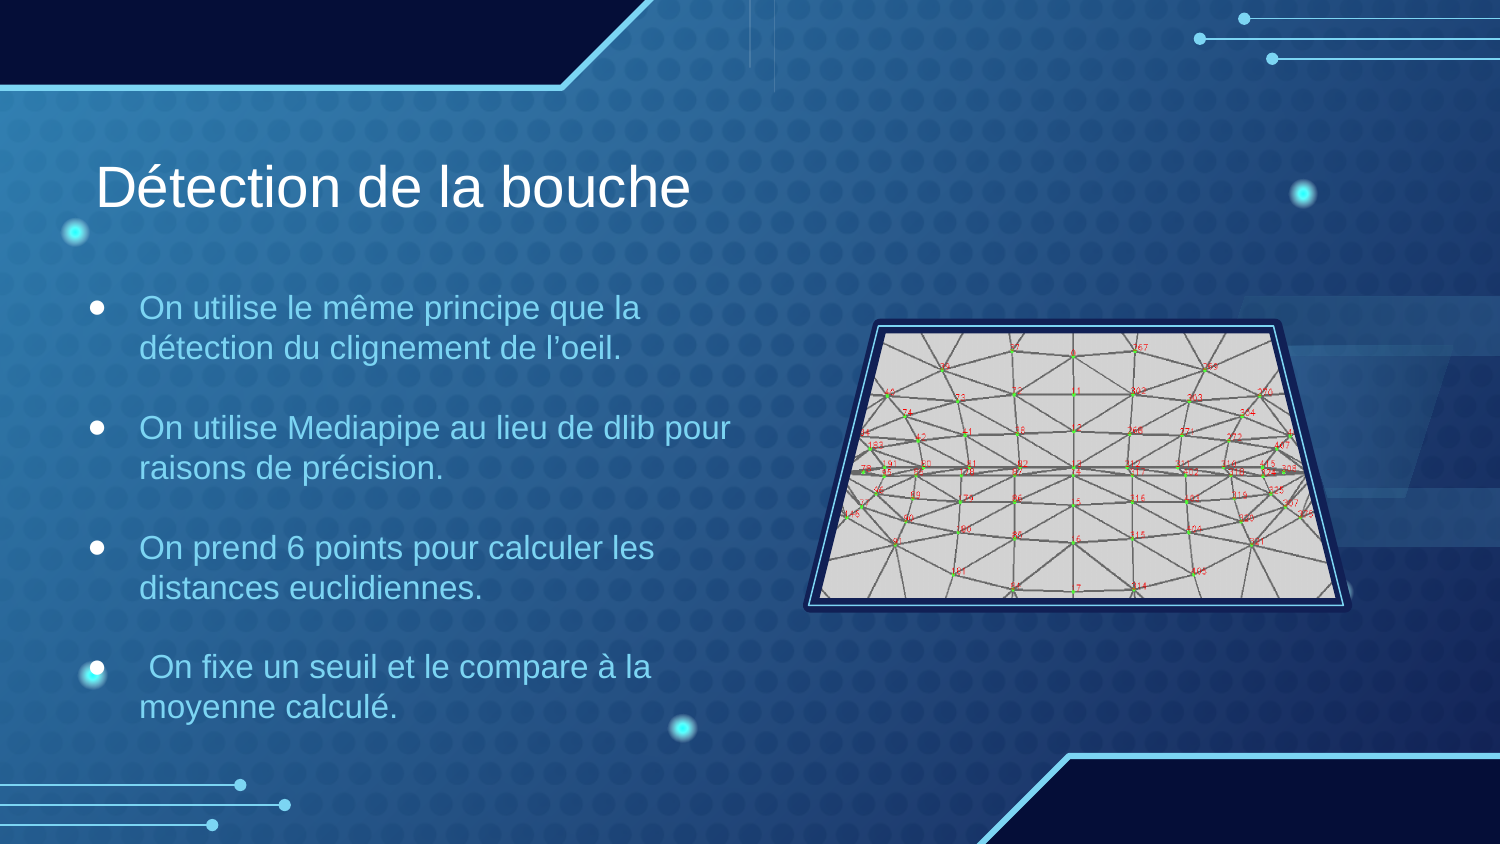

# Détection de la bouche
On utilise le même principe que la détection du clignement de l’oeil.

On utilise Mediapipe au lieu de dlib pour raisons de précision.

On prend 6 points pour calculer les distances euclidiennes.

 On fixe un seuil et le compare à la moyenne calculé.